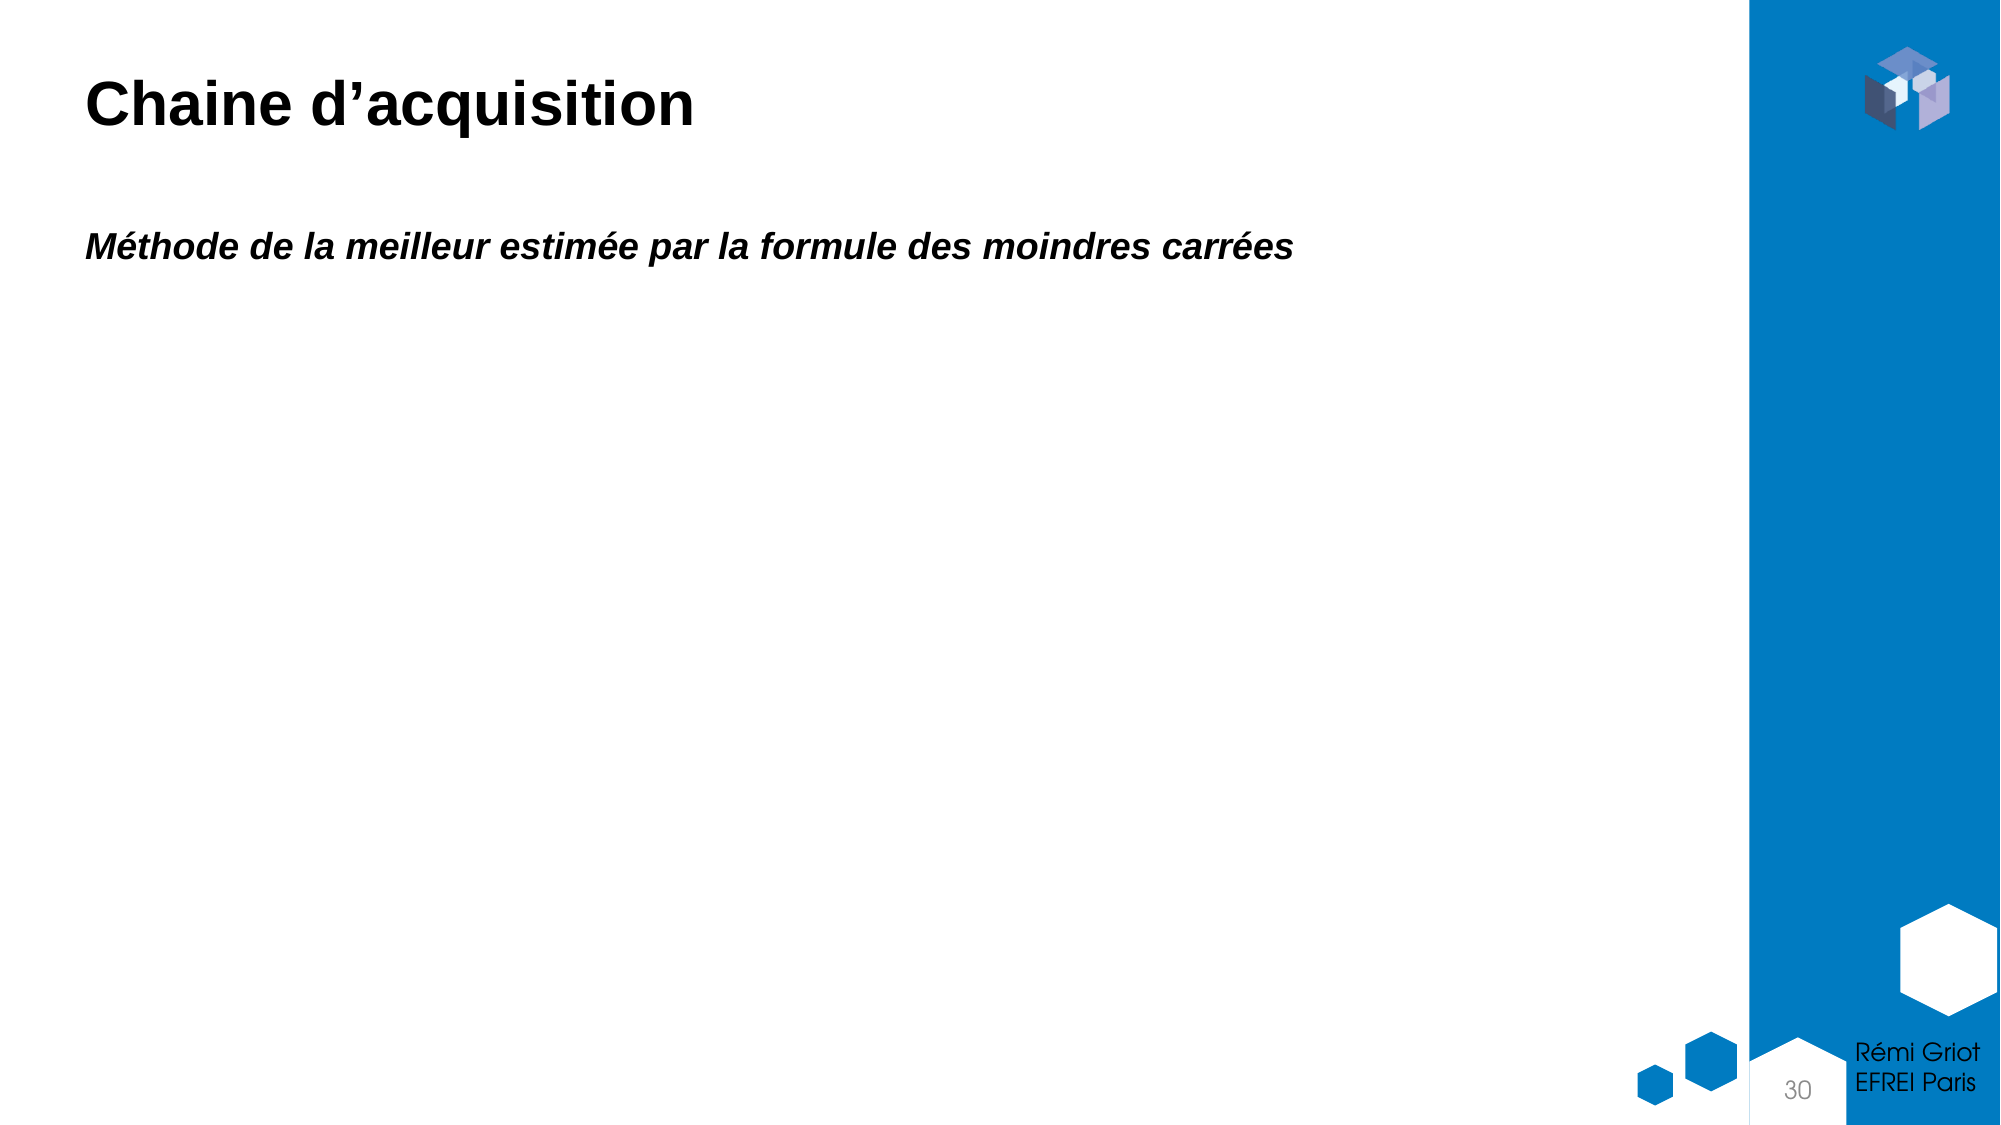

# Chaine d’acquisition
Méthode de la meilleur estimée par la formule des moindres carrées

30